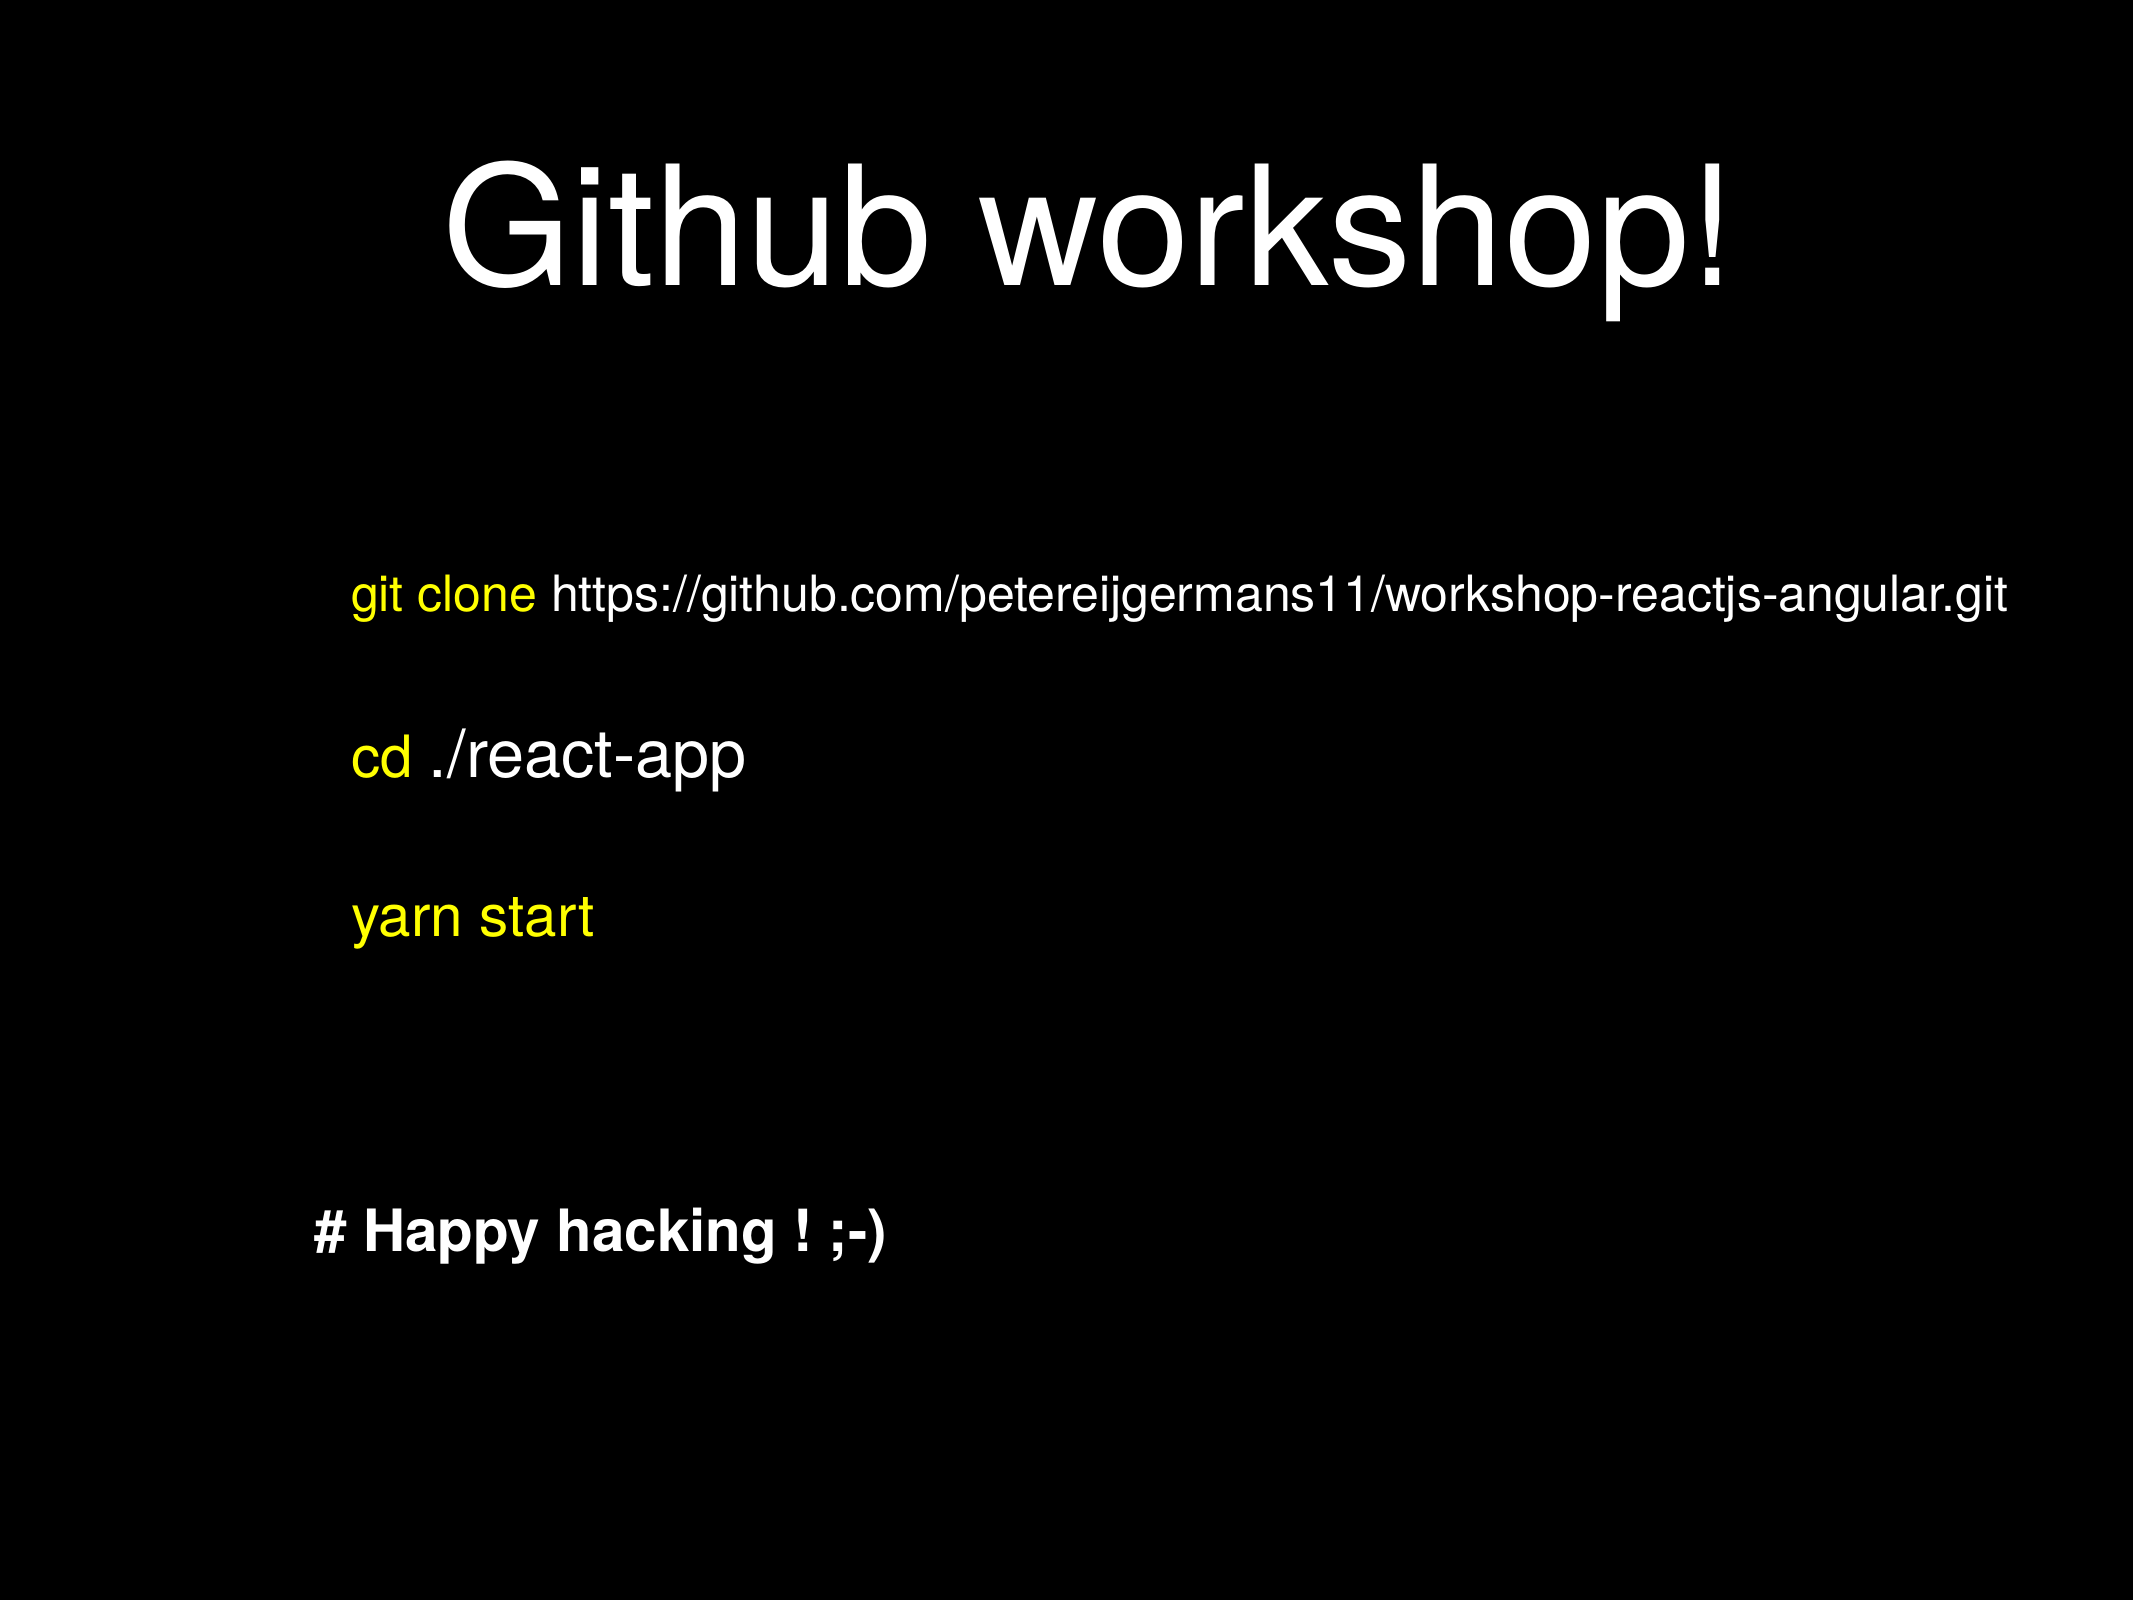

# Github workshop!
	git clone https://github.com/petereijgermans11/workshop-reactjs-angular.git
	cd ./react-app
	yarn start

       # Happy hacking ! ;-)